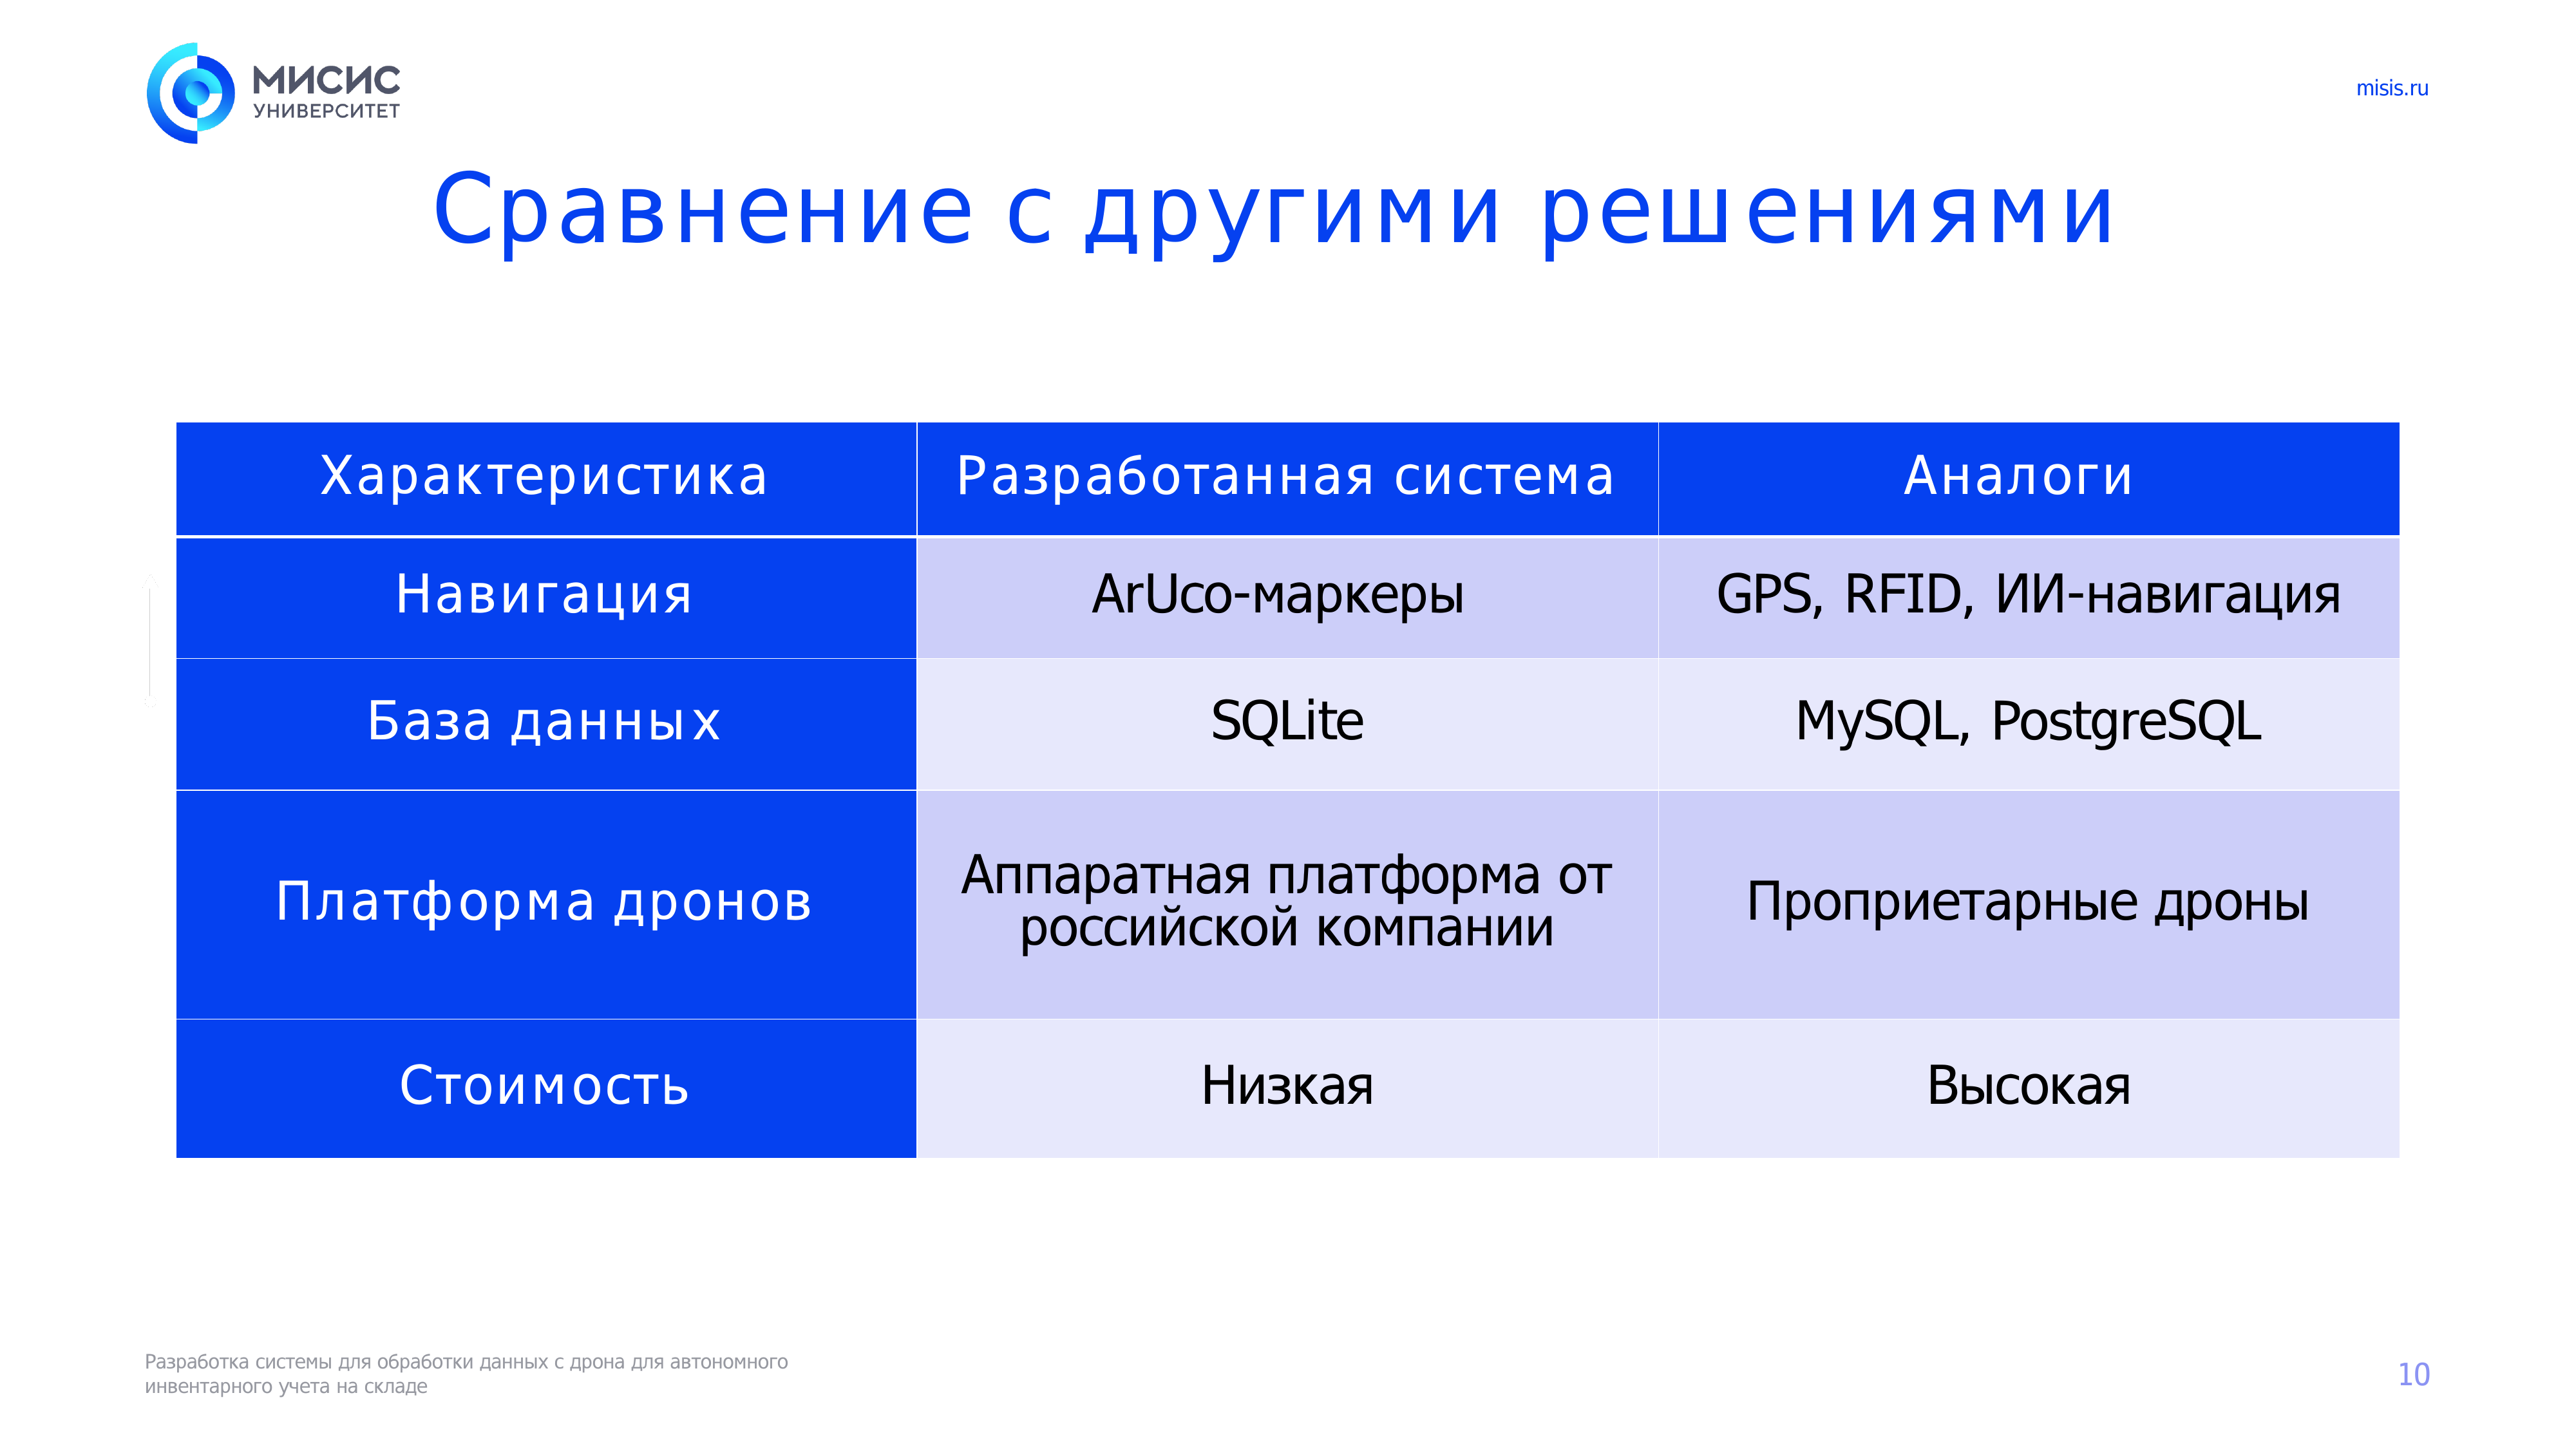

# Сравнение с другими решениями
| Характеристика | Разработанная система | Аналоги |
| --- | --- | --- |
| Навигация | ArUco-маркеры | GPS, RFID, ИИ-навигация |
| База данных | SQLite | MySQL, PostgreSQL |
| Платформа дронов | Аппаратная платформа от российской компании | Проприетарные дроны |
| Стоимость | Низкая | Высокая |
Разработка системы для обработки данных с дрона для автономного инвентарного учета на складе
10